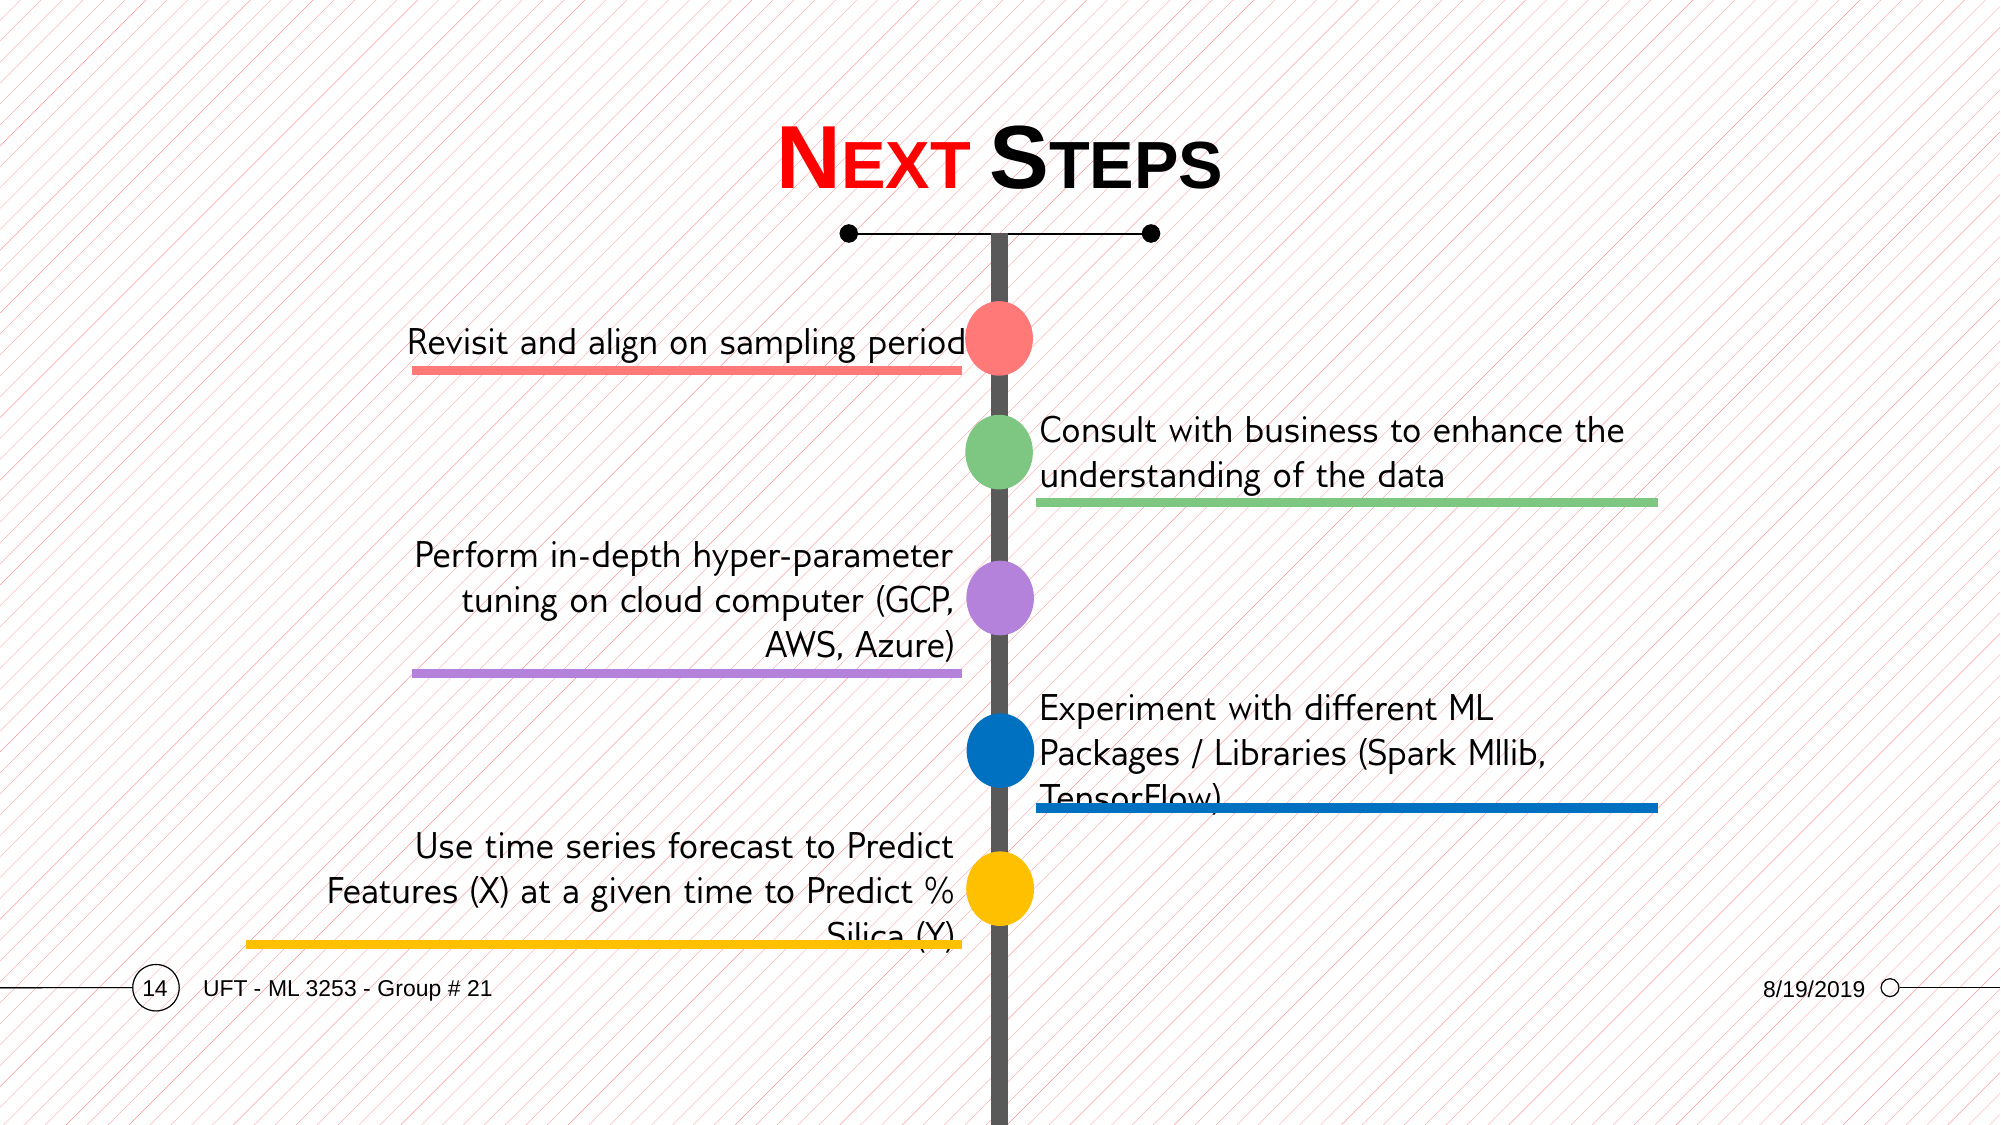

# NEXT STEPS

Revisit and align on sampling period

Consult with business to enhance the understanding of the data

Perform in-depth hyper-parameter tuning on cloud computer (GCP, AWS, Azure)

Experiment with different ML Packages / Libraries (Spark Mllib, TensorFlow)

Use time series forecast to Predict Features (X) at a given time to Predict % Silica (Y)